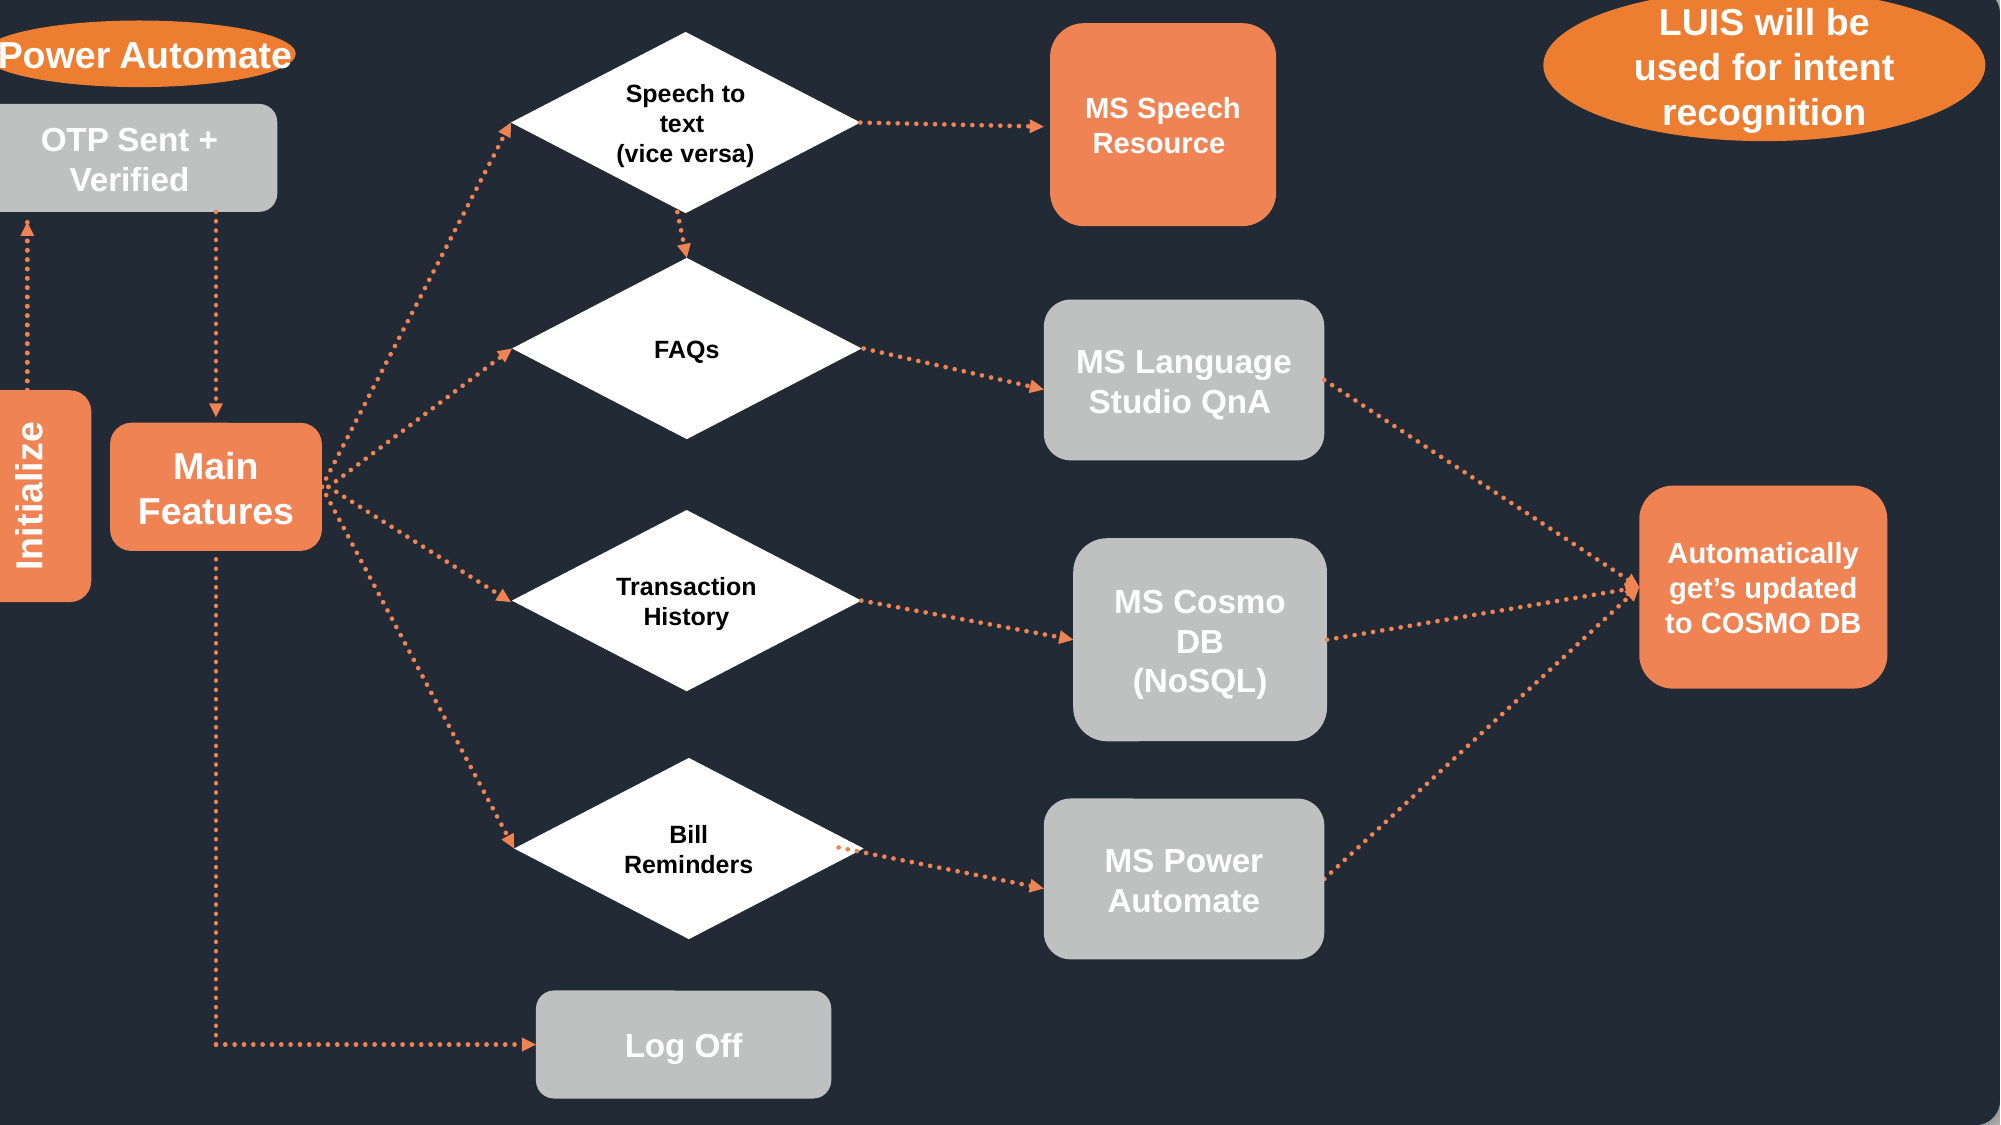

LUIS will be used for intent recognition

MS Speech Resource
Power Automate

Speech to text
(vice versa)
OTP Sent + Verified
FAQs
MS Language Studio QnA
Main Features
Initialize
Automatically get’s updated to COSMO DB
Transaction
History
No
MS Cosmo DB
(NoSQL)
Bill Reminders
MS Power Automate
Yes
Log Off